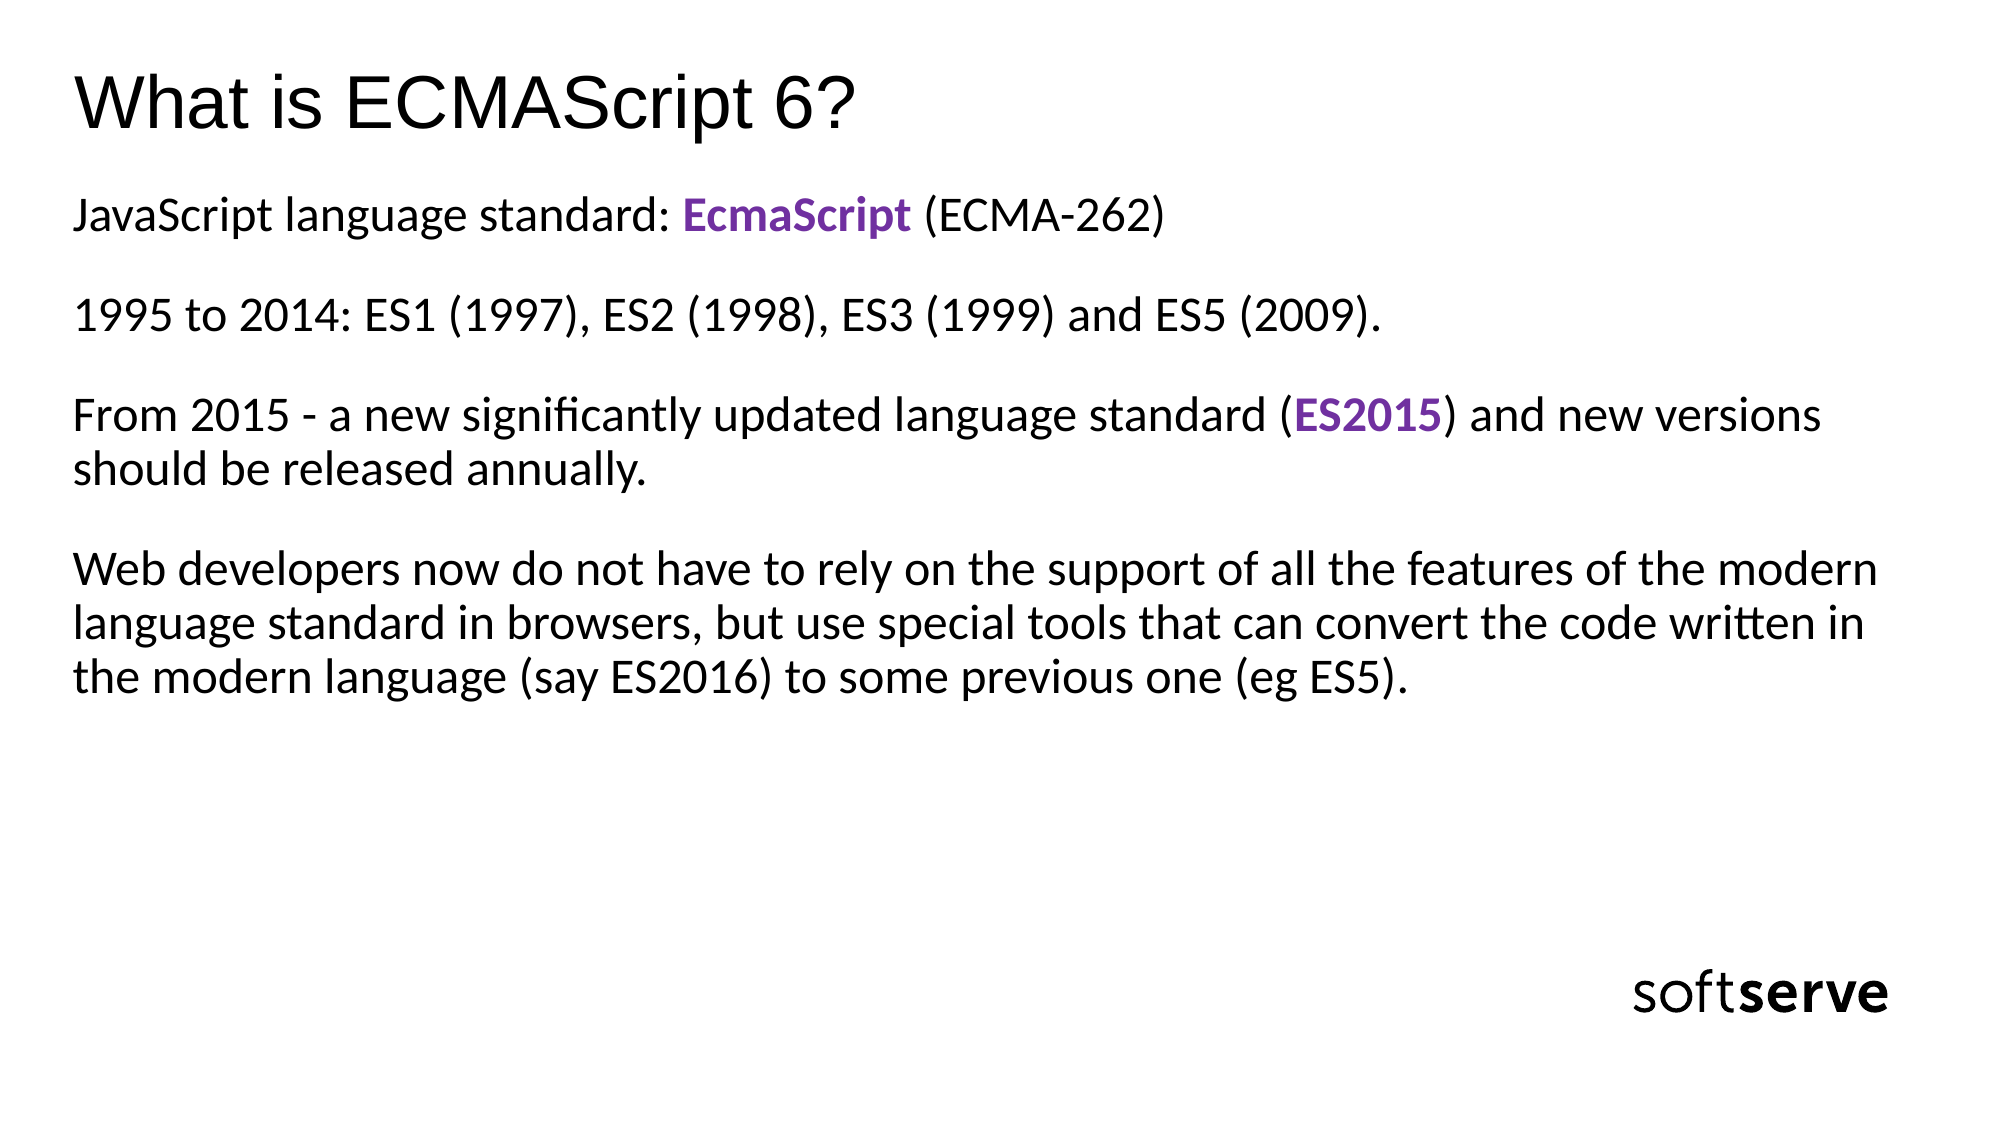

# What is ECMAScript 6?
JavaScript language standard: EcmaScript (ECMA-262)
1995 to 2014: ES1 (1997), ES2 (1998), ES3 (1999) and ES5 (2009).
From 2015 - a new significantly updated language standard (ES2015) and new versions should be released annually.
Web developers now do not have to rely on the support of all the features of the modern language standard in browsers, but use special tools that can convert the code written in the modern language (say ES2016) to some previous one (eg ES5).